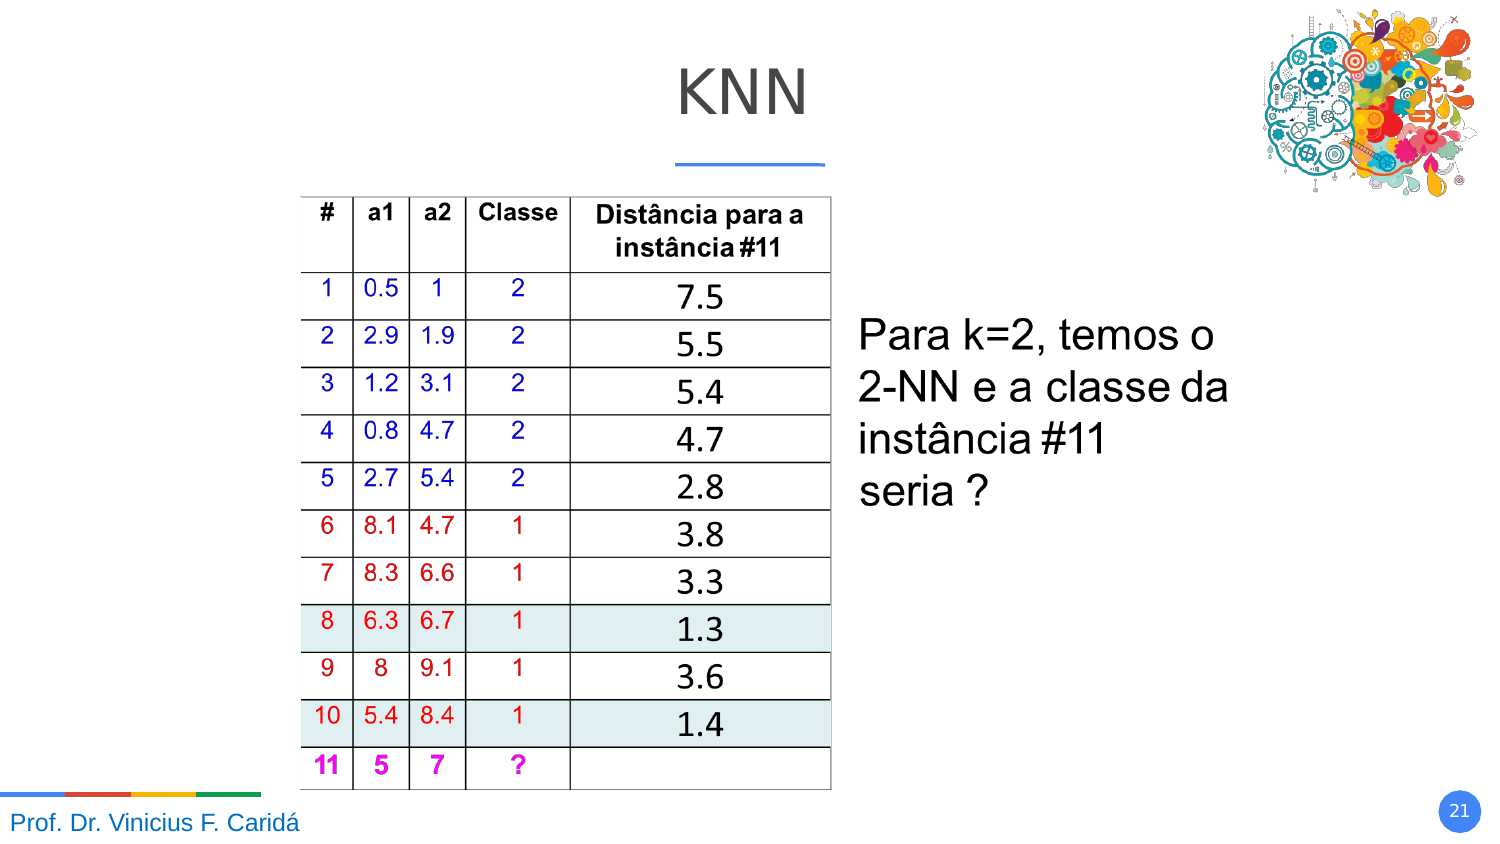

KNN

21
Prof. Dr. Vinicius F. Caridá